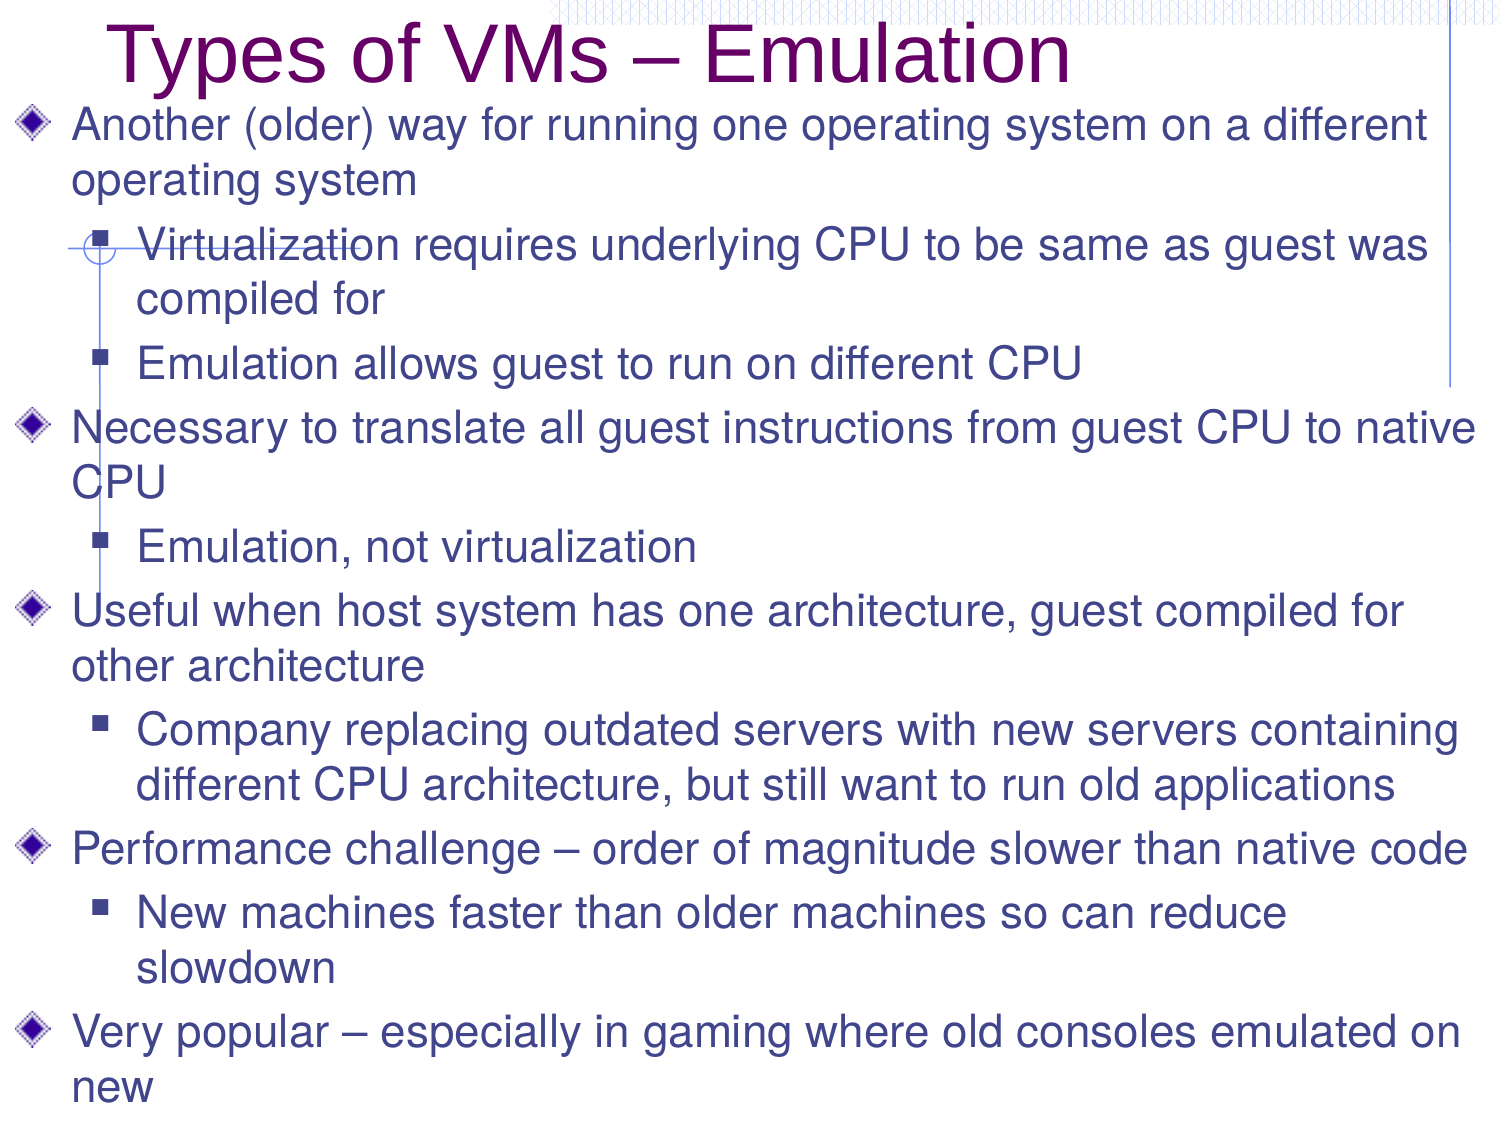

# Types of VMs – Emulation
Another (older) way for running one operating system on a different operating system
Virtualization requires underlying CPU to be same as guest was compiled for
Emulation allows guest to run on different CPU
Necessary to translate all guest instructions from guest CPU to native CPU
Emulation, not virtualization
Useful when host system has one architecture, guest compiled for other architecture
Company replacing outdated servers with new servers containing different CPU architecture, but still want to run old applications
Performance challenge – order of magnitude slower than native code
New machines faster than older machines so can reduce slowdown
Very popular – especially in gaming where old consoles emulated on new